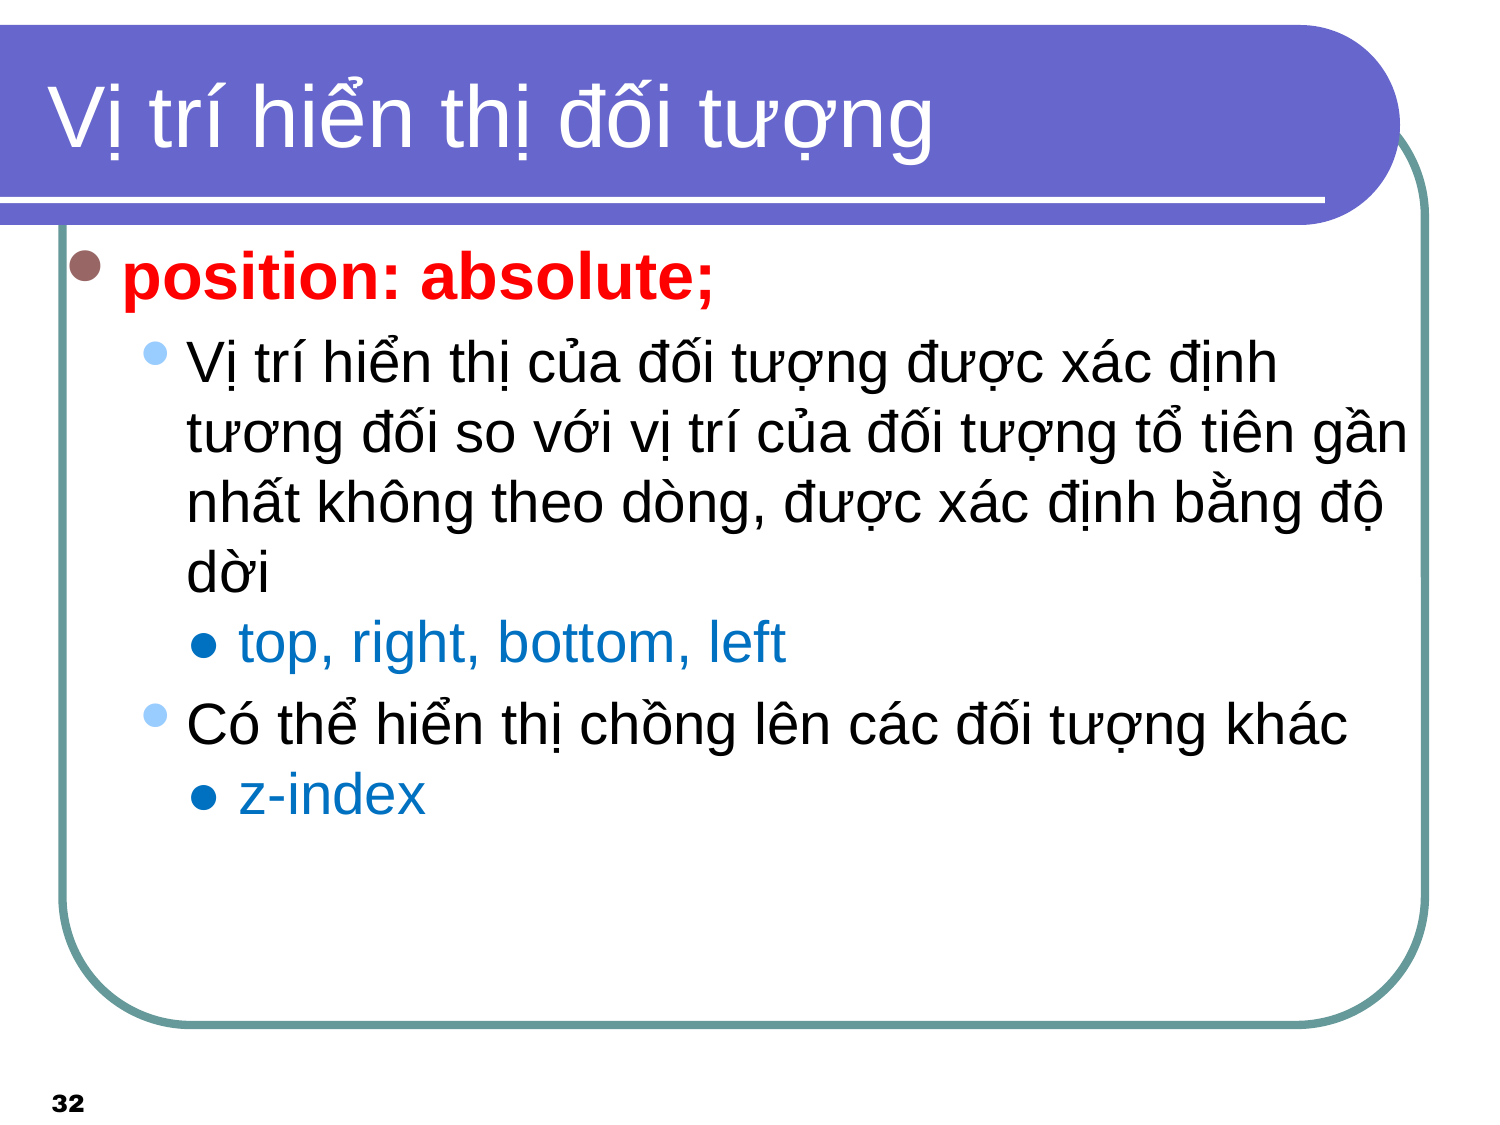

# Vị trí hiển thị đối tượng
position: absolute;
Vị trí hiển thị của đối tượng được xác định tương đối so với vị trí của đối tượng tổ tiên gần nhất không theo dòng, được xác định bằng độ dời
● top, right, bottom, left
Có thể hiển thị chồng lên các đối tượng khác
● z-index
32